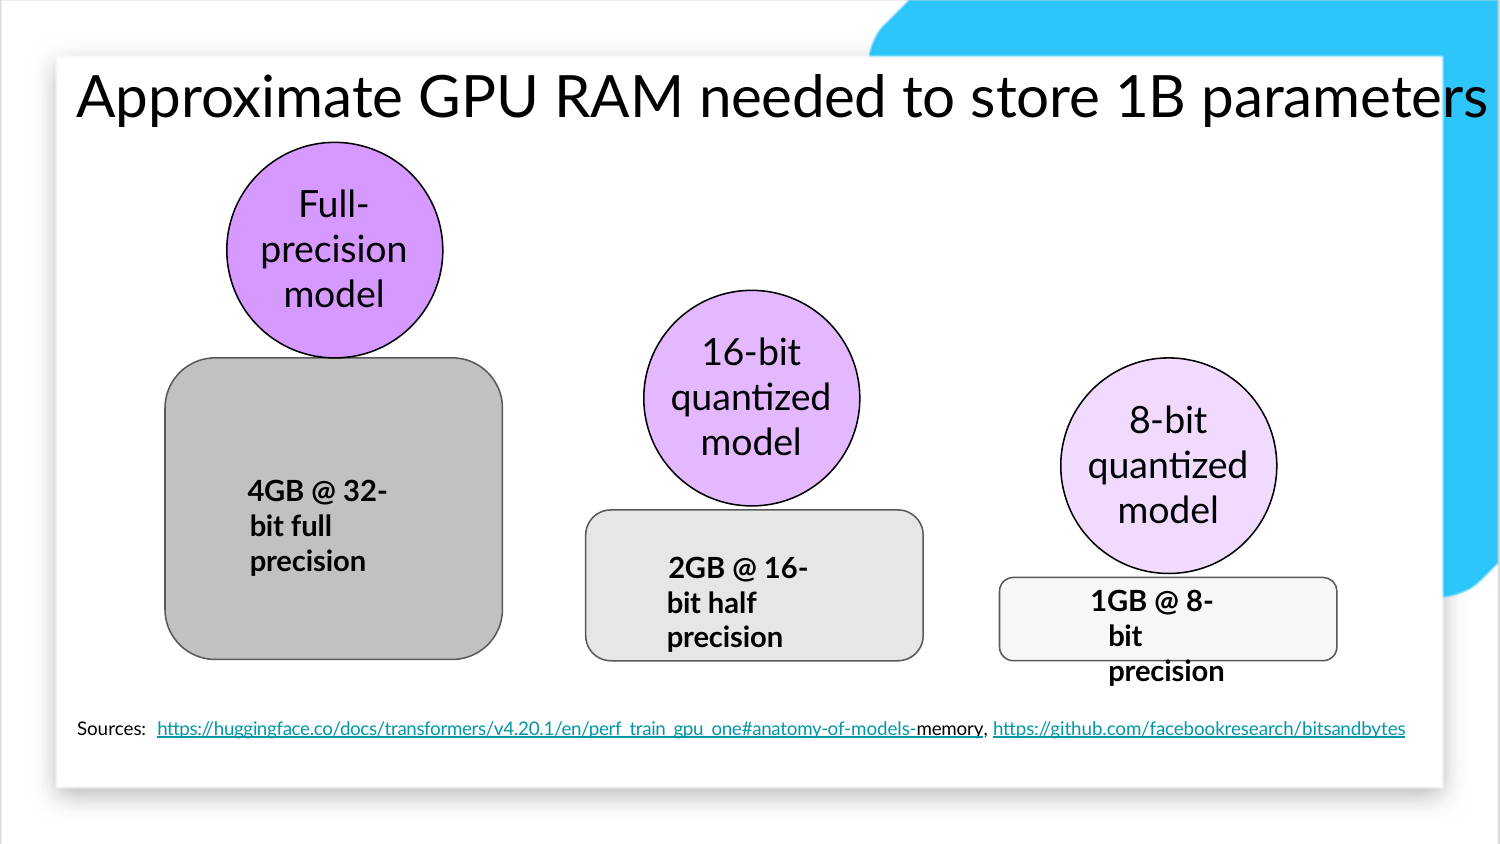

# Approximate GPU RAM needed to store 1B parameters

Full- precision model

16-bit quantized model

8-bit quantized model
4GB @ 32-bit full precision

2GB @ 16-bit half precision

1GB @ 8-bit precision
Sources:  https://huggingface.co/docs/transformers/v4.20.1/en/perf_train_gpu_one#anatomy-of-models-memory, https://github.com/facebookresearch/bitsandbytes